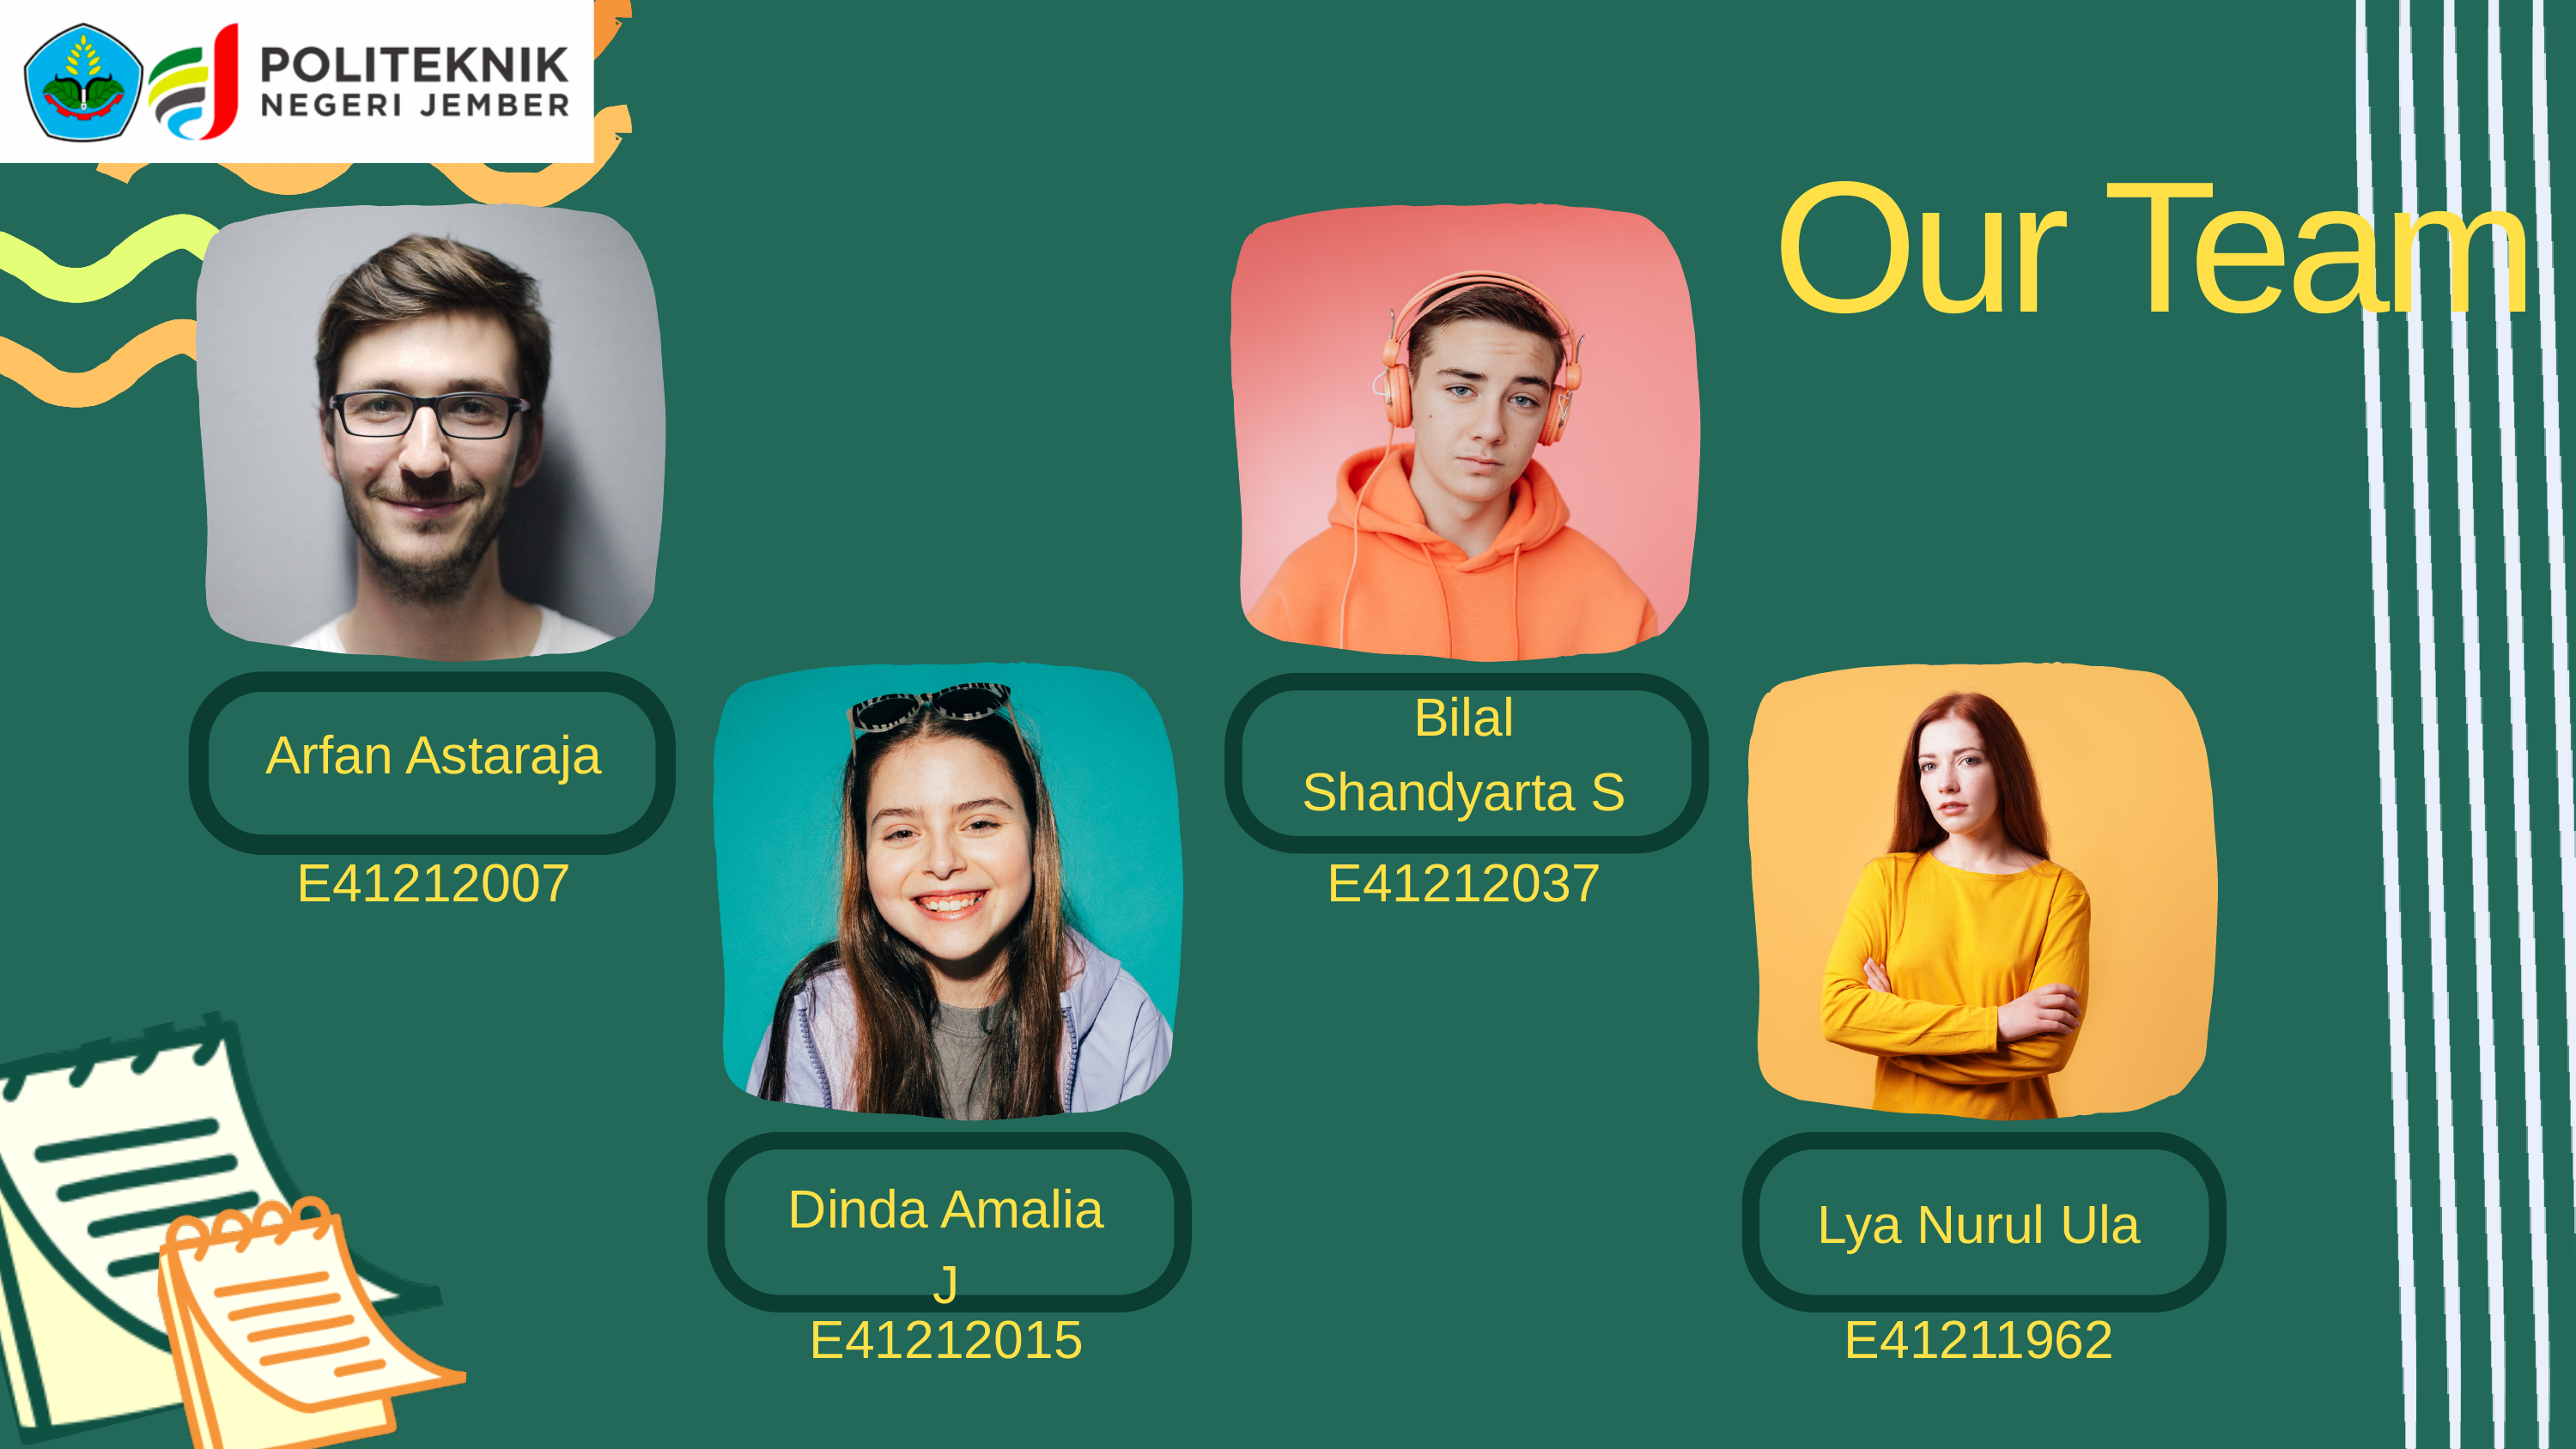

Our Team

Bilal Shandyarta S
Arfan Astaraja
E41212007
E41212037

Dinda Amalia J
Lya Nurul Ula
E41212015
E41211962